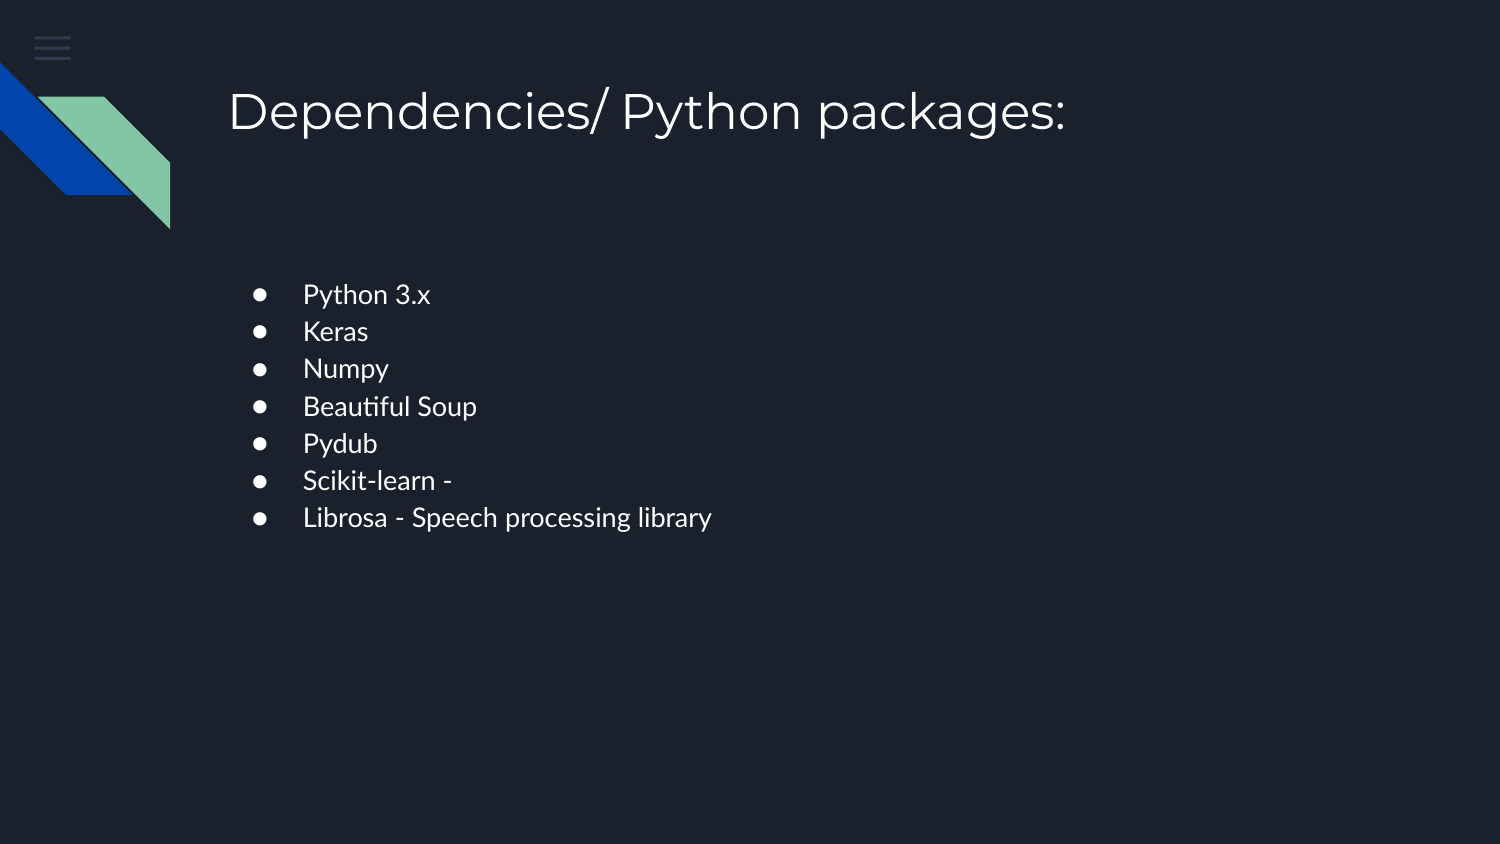

# Dependencies/ Python packages:
Python 3.x
Keras
Numpy
Beautiful Soup
Pydub
Scikit-learn -
Librosa - Speech processing library